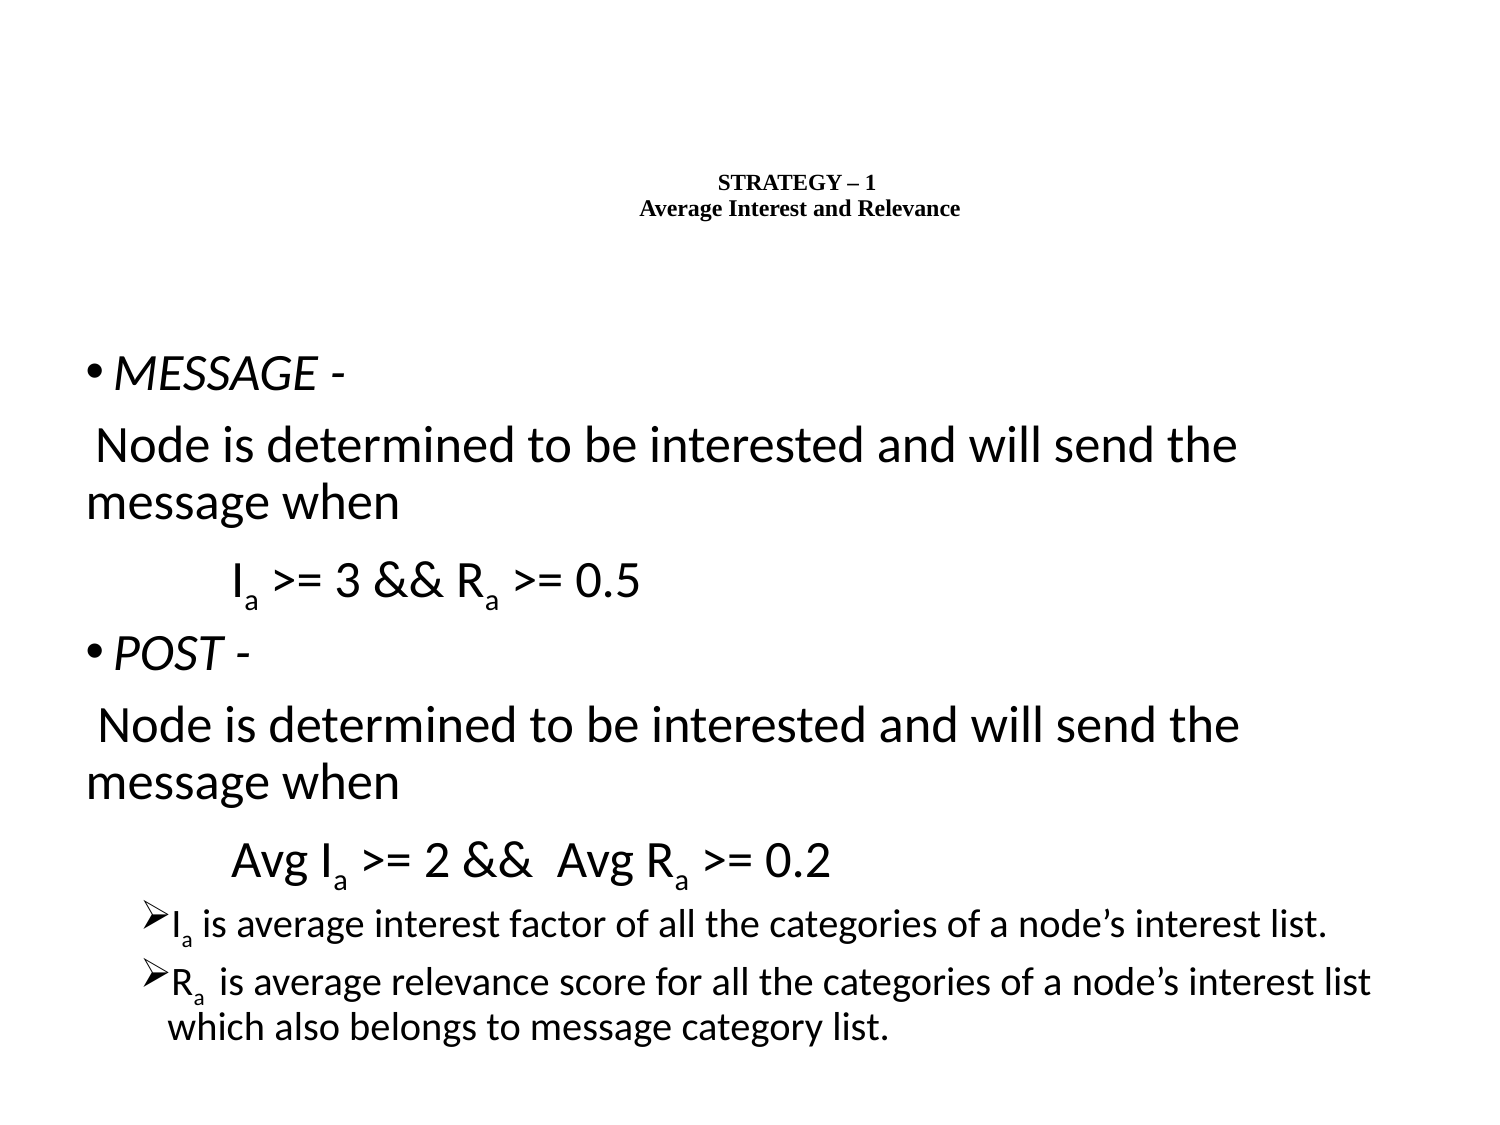

# STRATEGY – 1 Average Interest and Relevance
MESSAGE -
 Node is determined to be interested and will send the message when
	Ia >= 3 && Ra >= 0.5
POST -
 Node is determined to be interested and will send the message when
	Avg Ia >= 2 &&  Avg Ra >= 0.2
Ia is average interest factor of all the categories of a node’s interest list.
Ra  is average relevance score for all the categories of a node’s interest list which also belongs to message category list.